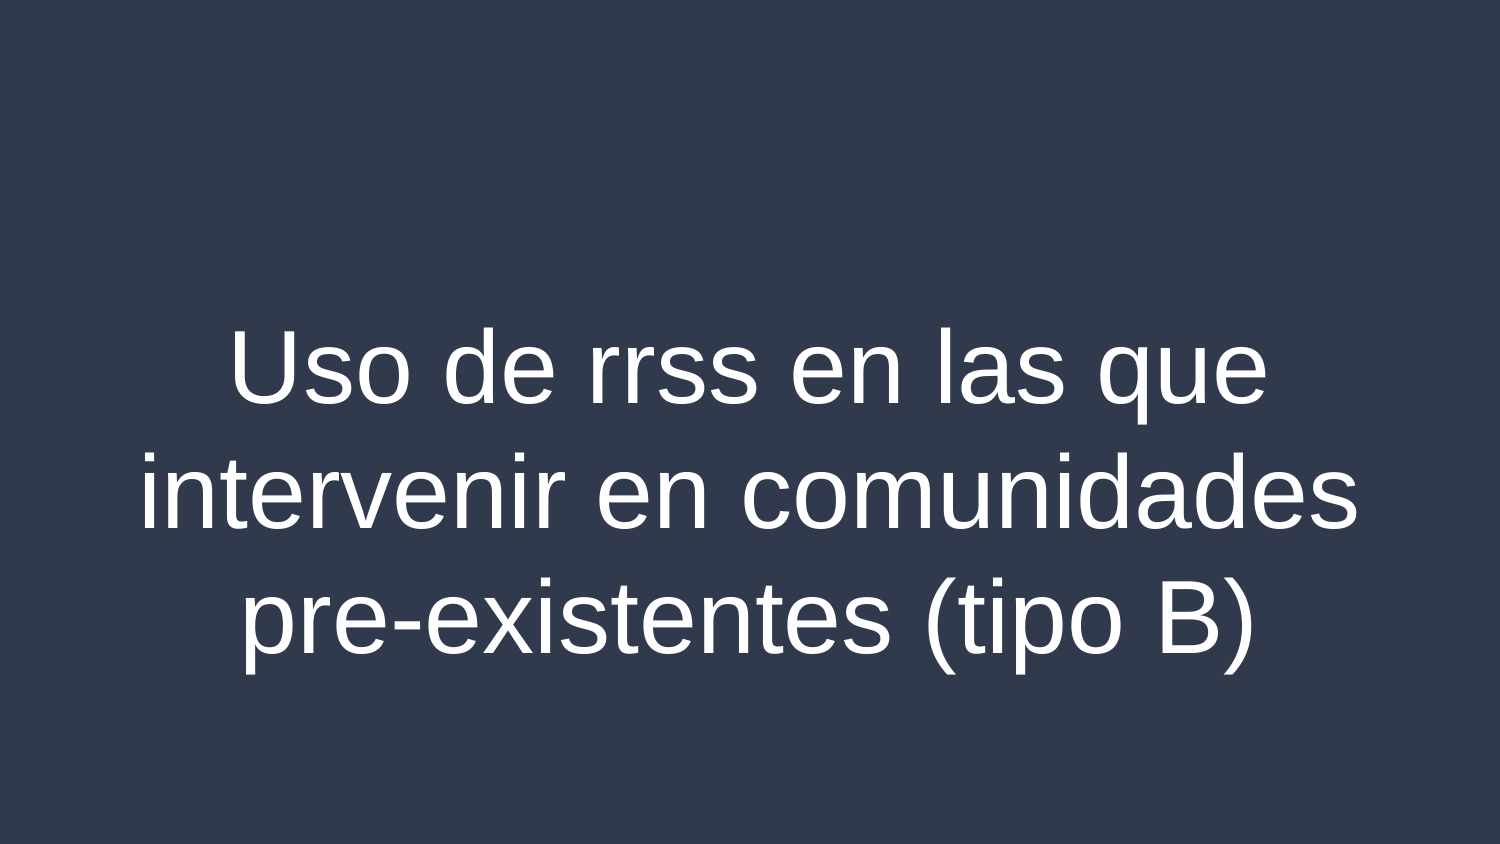

# Uso de rrss en las que intervenir en comunidades pre-existentes (tipo B)